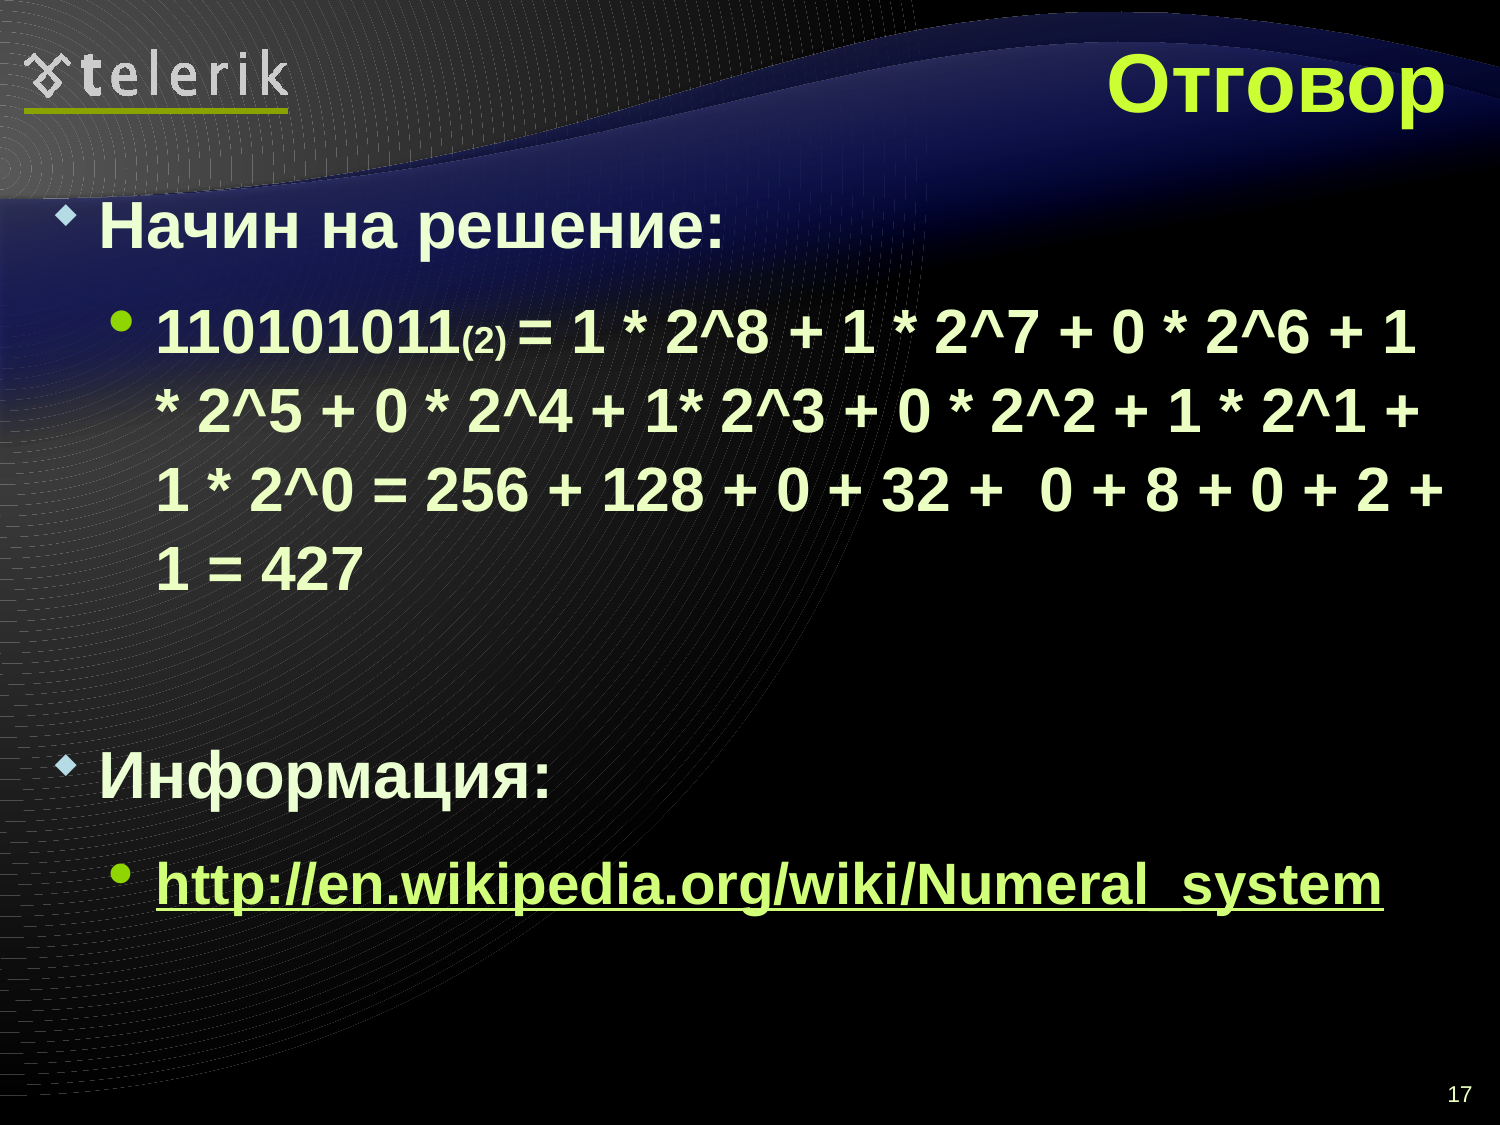

# Отговор
Начин на решение:
110101011(2) = 1 * 2^8 + 1 * 2^7 + 0 * 2^6 + 1 * 2^5 + 0 * 2^4 + 1* 2^3 + 0 * 2^2 + 1 * 2^1 + 1 * 2^0 = 256 + 128 + 0 + 32 +  0 + 8 + 0 + 2 + 1 = 427

Информация:
http://en.wikipedia.org/wiki/Numeral_system

17